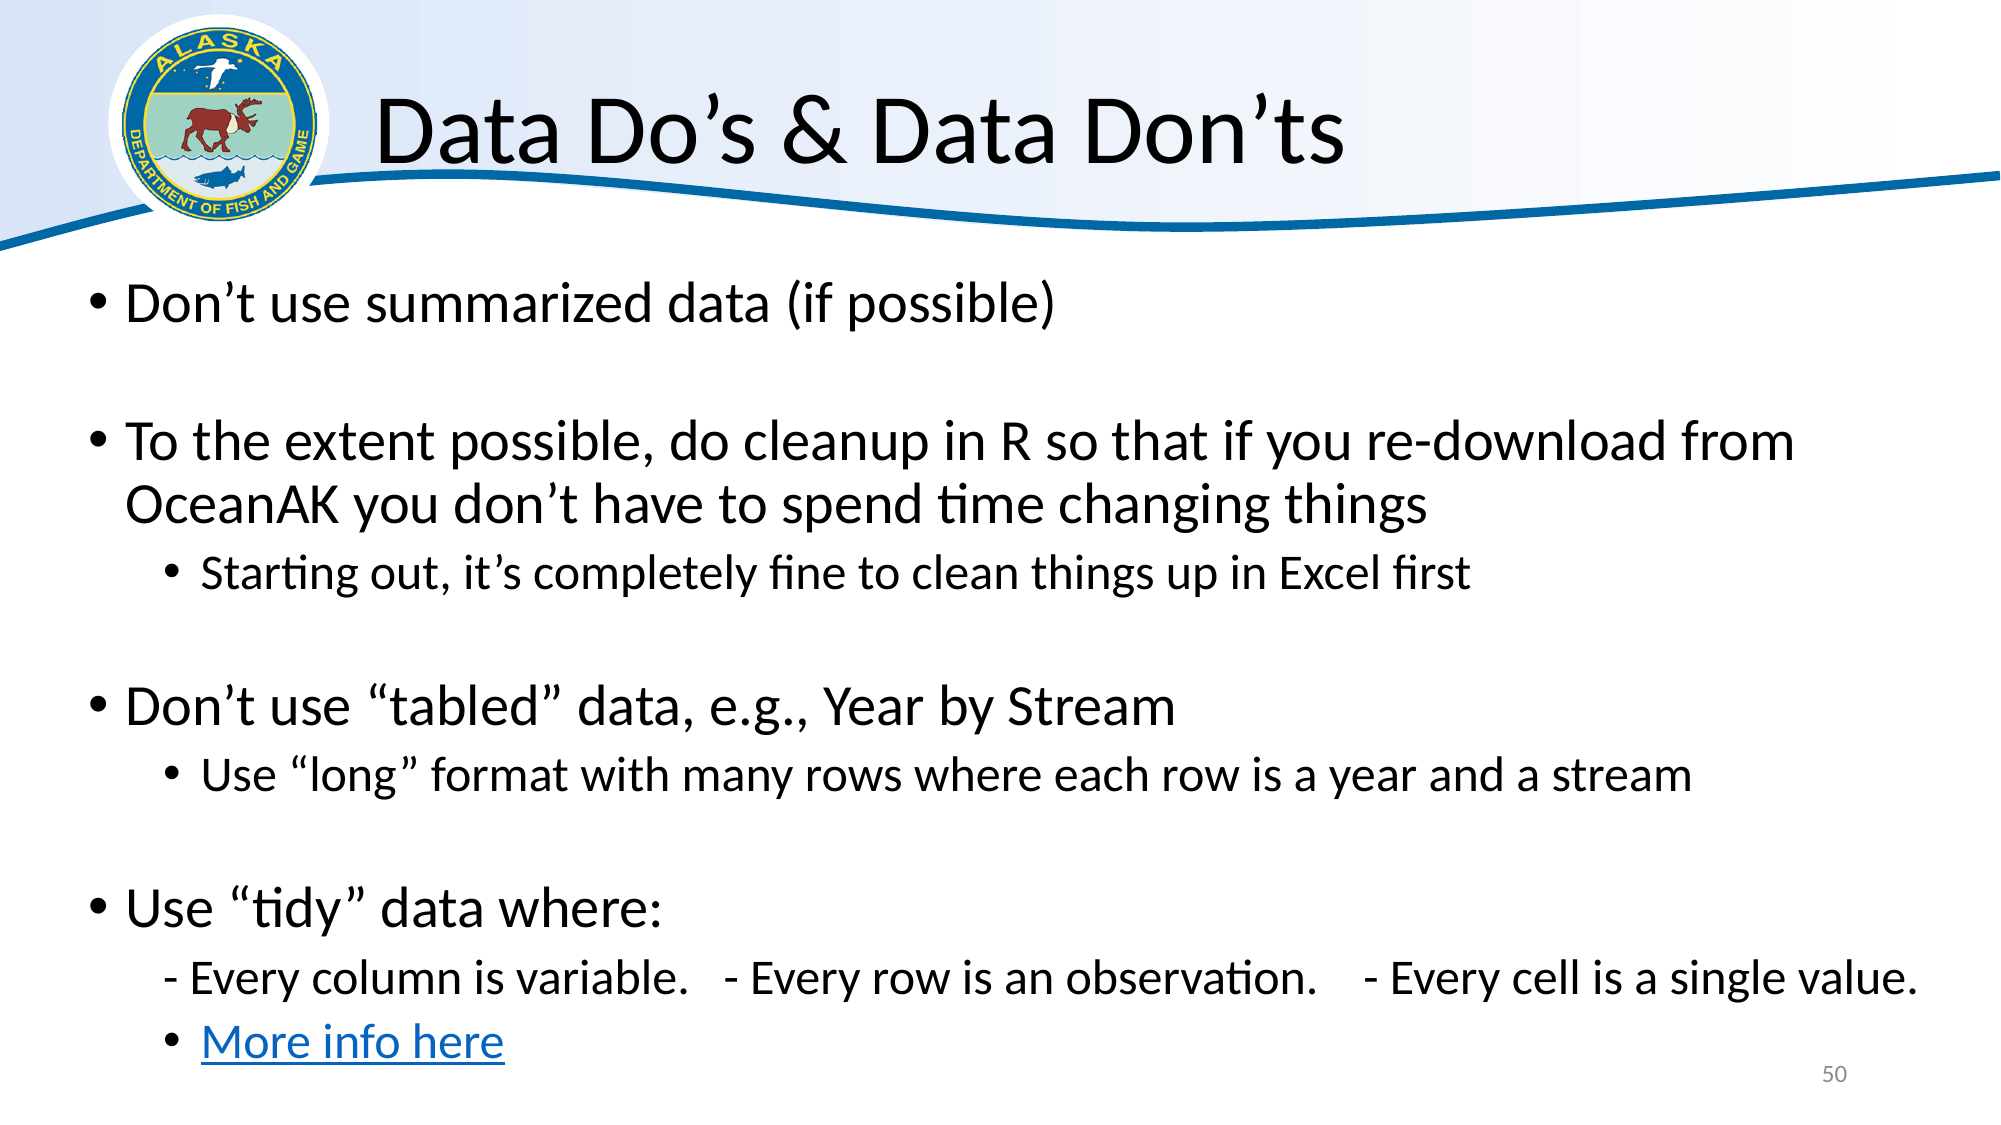

# Data Do’s & Data Don’ts
Don’t use summarized data (if possible)
To the extent possible, do cleanup in R so that if you re-download from OceanAK you don’t have to spend time changing things
Starting out, it’s completely fine to clean things up in Excel first
Don’t use “tabled” data, e.g., Year by Stream
Use “long” format with many rows where each row is a year and a stream
Use “tidy” data where:
- Every column is variable.   - Every row is an observation.    - Every cell is a single value.
More info here

50